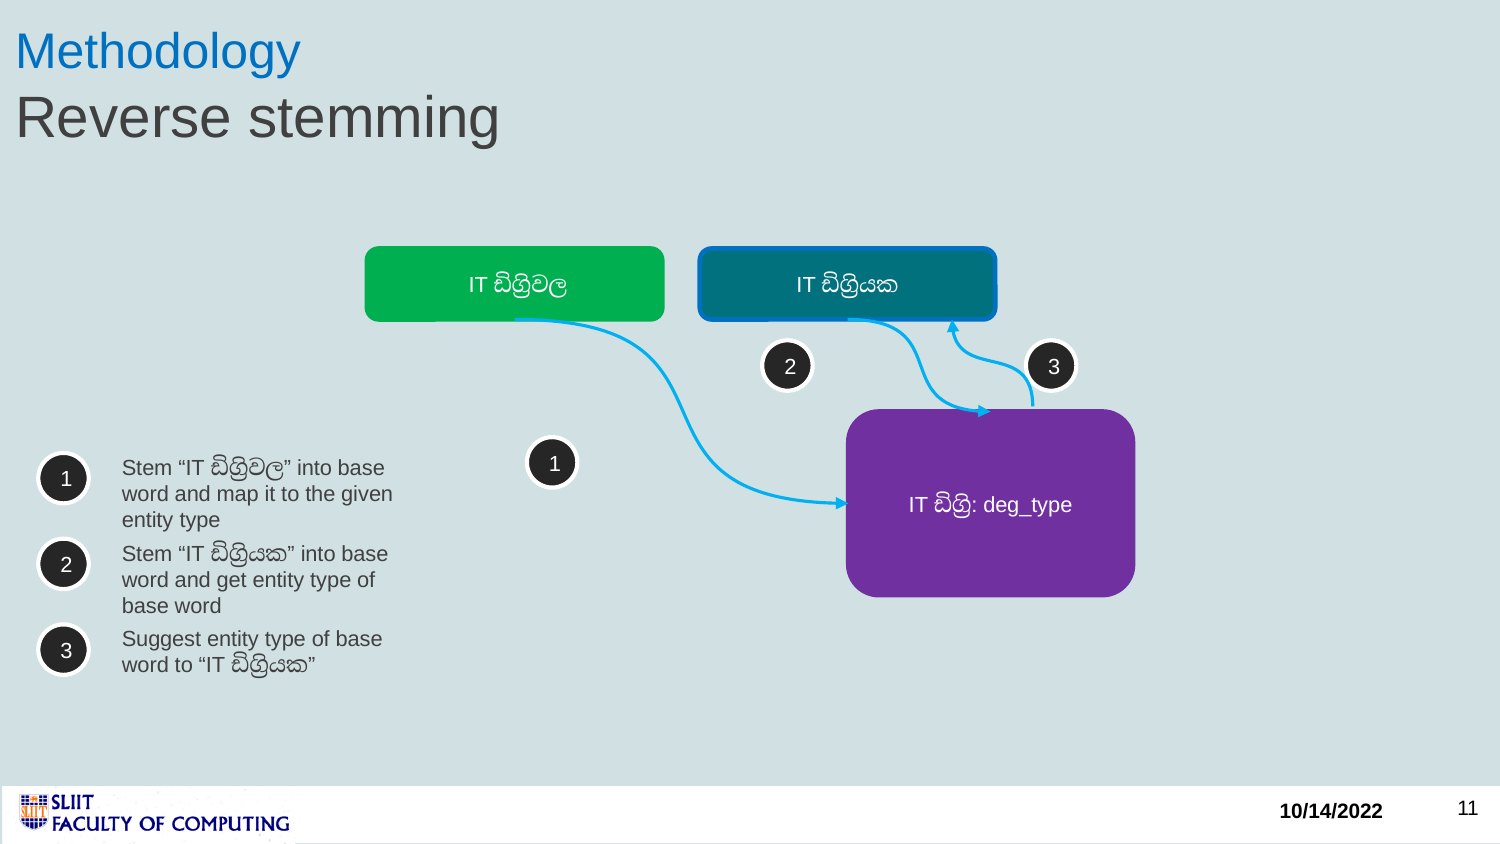

# Methodology Reverse stemming
IT ඩිග්‍රියක
 IT ඩිග්‍රිවල
3
2
IT ඩිග්‍රි: deg_type
1
Stem “IT ඩිග්‍රිවල” into base word and map it to the given entity type
1
Stem “IT ඩිග්‍රියක” into base word and get entity type of base word
2
Suggest entity type of base word to “IT ඩිග්‍රියක”
3
11